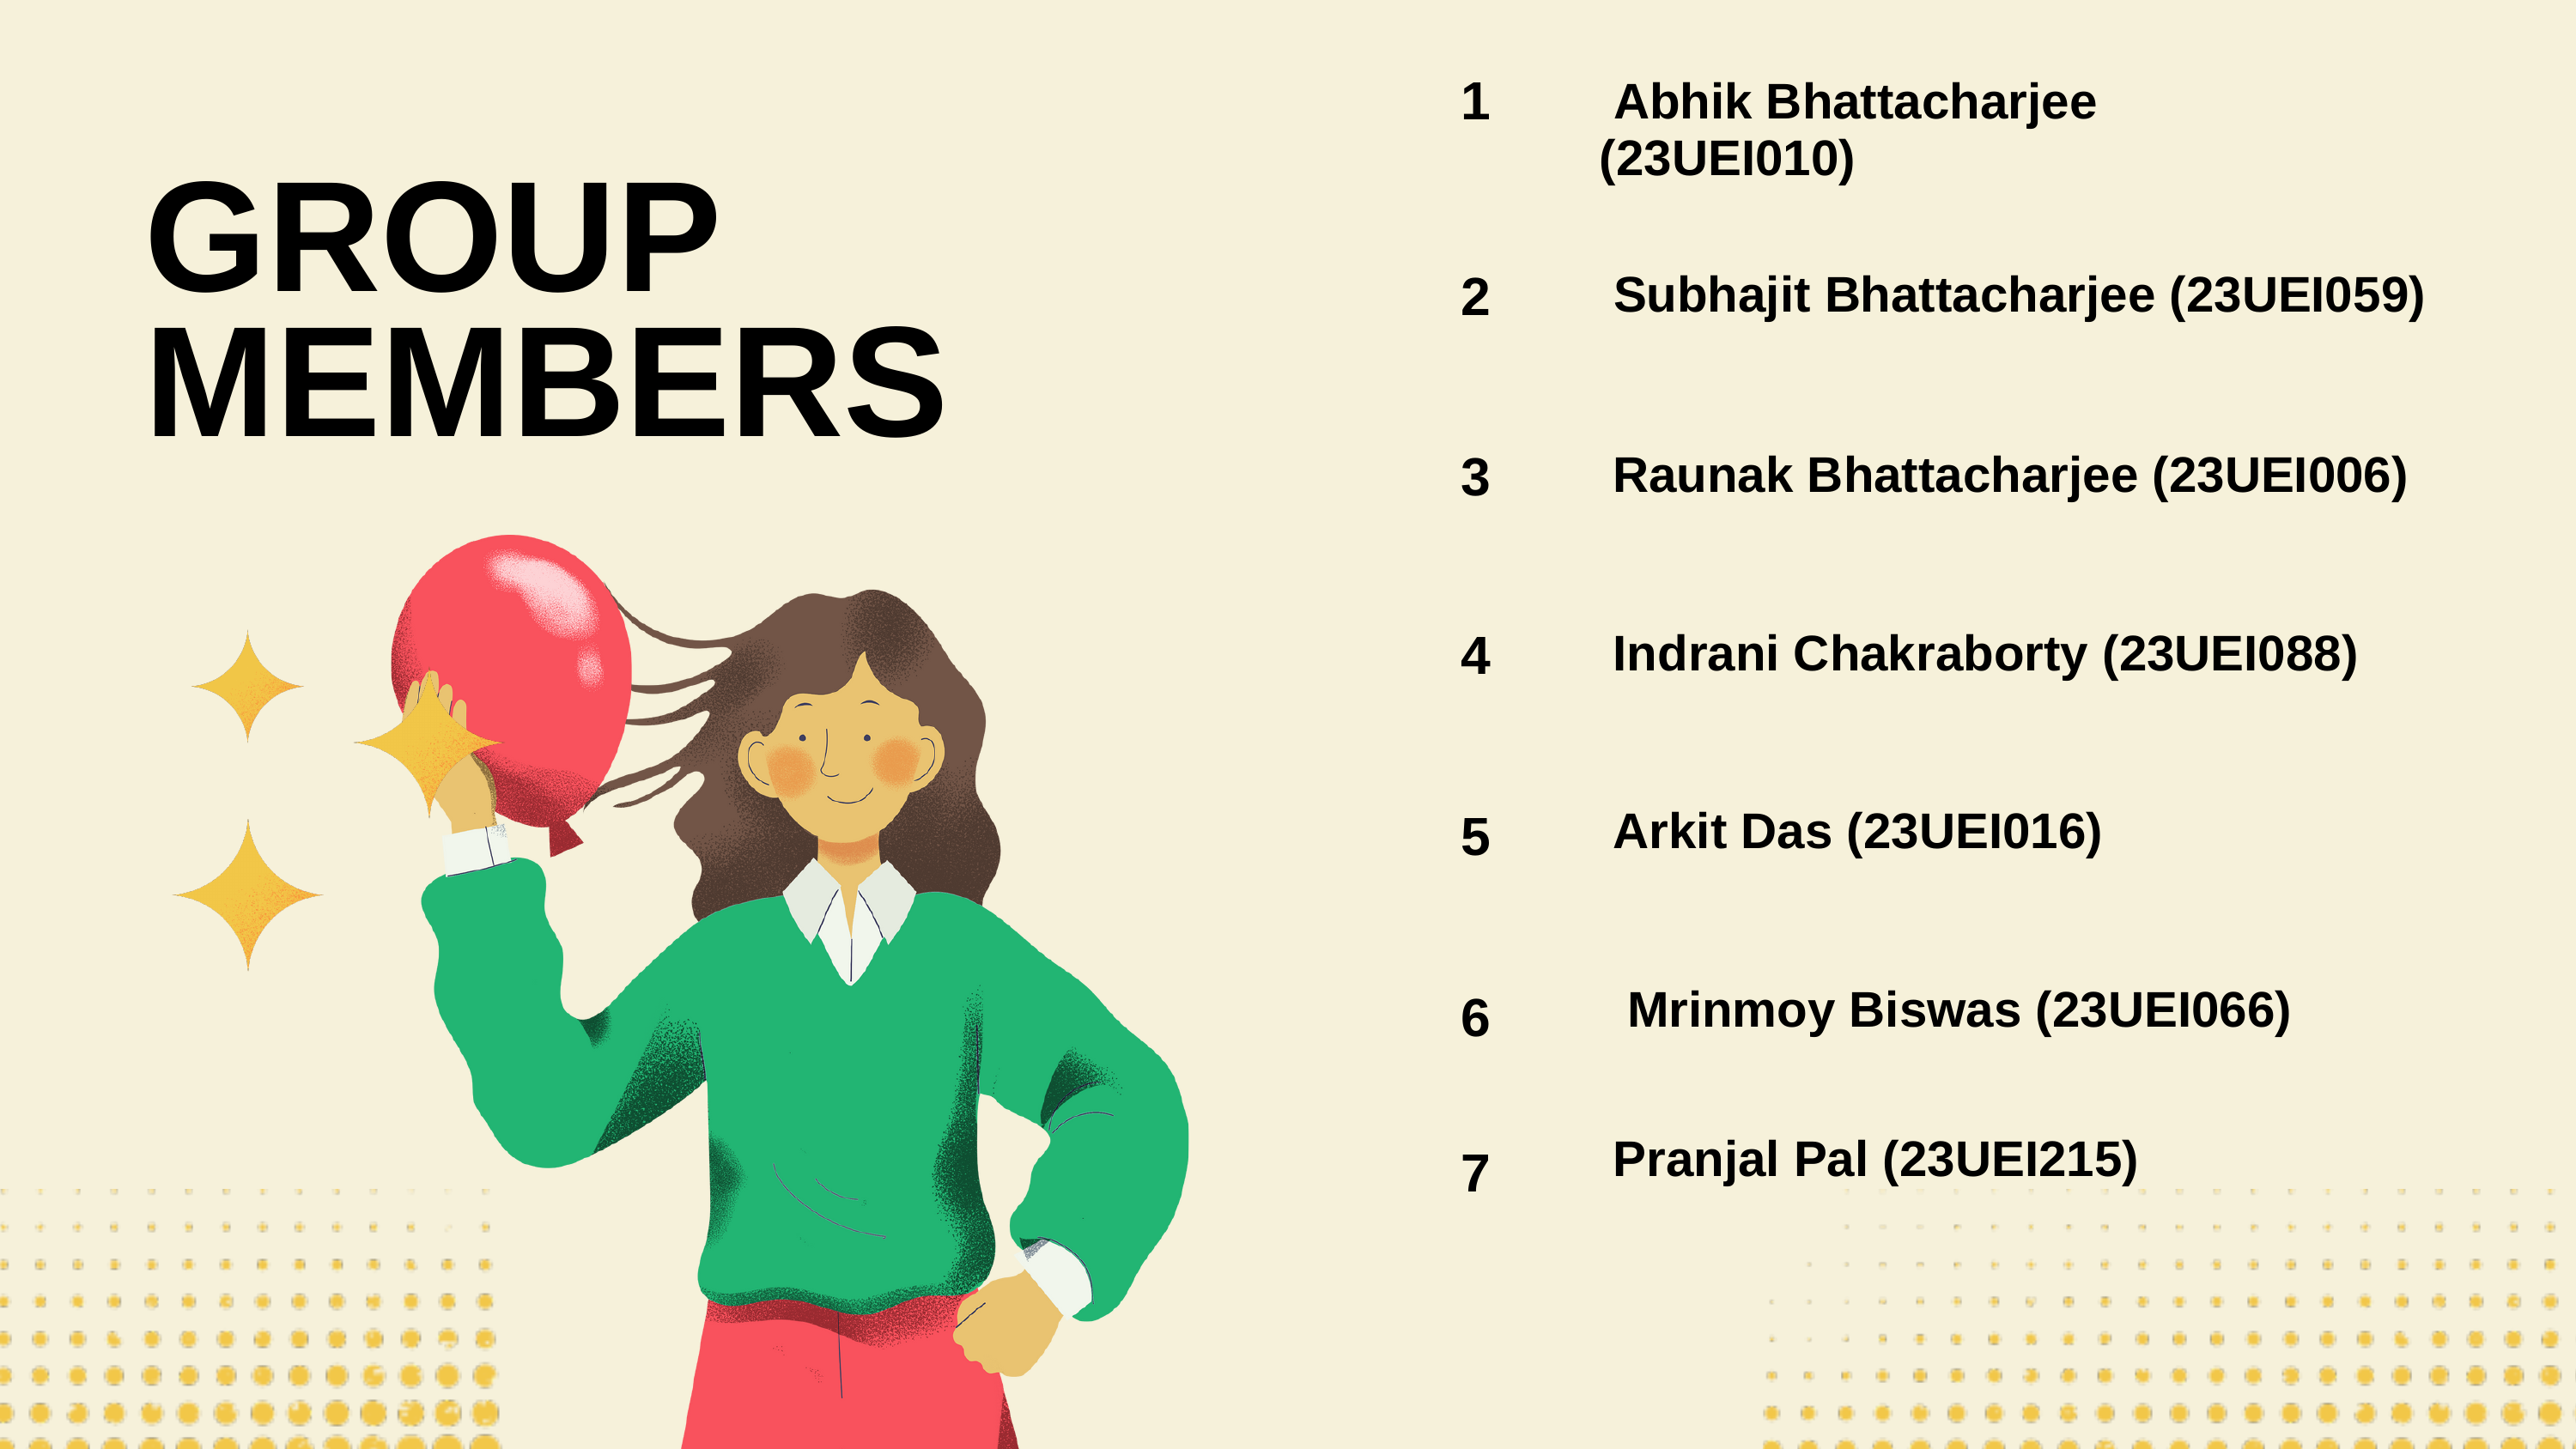

Abhik Bhattacharjee (23UEI010)
1
GROUP MEMBERS
 Subhajit Bhattacharjee (23UEI059)
2
Raunak Bhattacharjee (23UEI006)
3

Indrani Chakraborty (23UEI088)

4

Arkit Das (23UEI016)
5

 Mrinmoy Biswas (23UEI066)
6
Pranjal Pal (23UEI215)
7